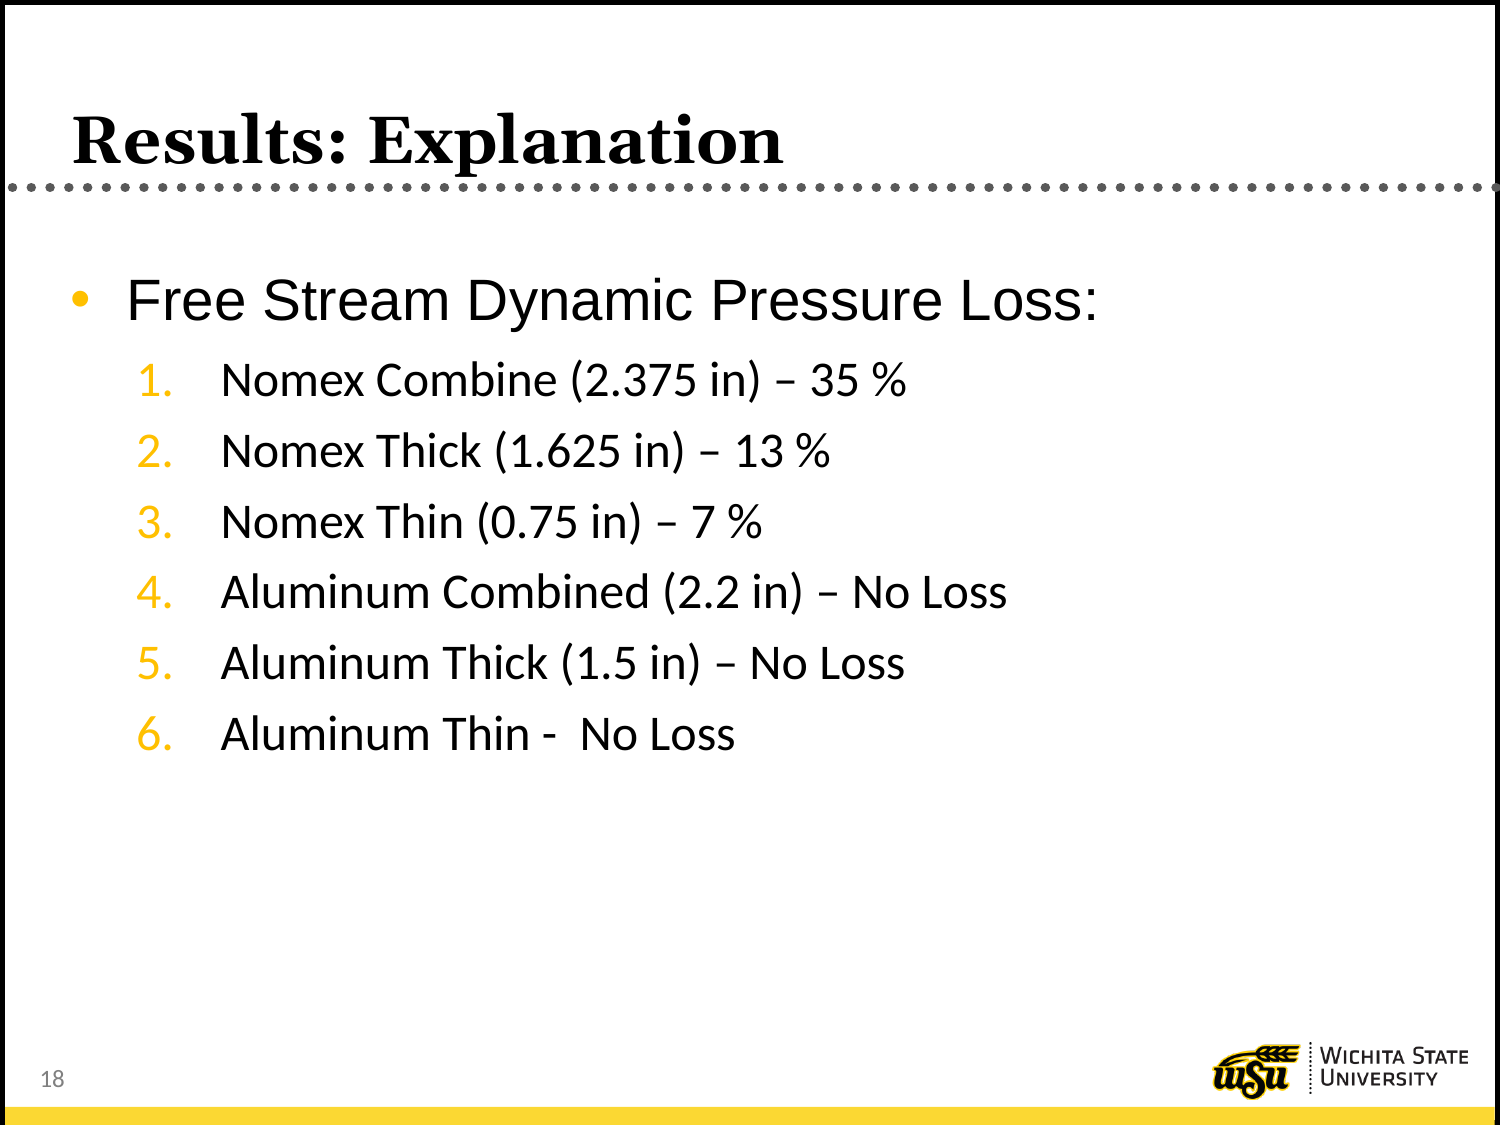

# Results: Explanation
Free Stream Dynamic Pressure Loss:
Nomex Combine (2.375 in) – 35 %
Nomex Thick (1.625 in) – 13 %
Nomex Thin (0.75 in) – 7 %
Aluminum Combined (2.2 in) – No Loss
Aluminum Thick (1.5 in) – No Loss
Aluminum Thin -  No Loss